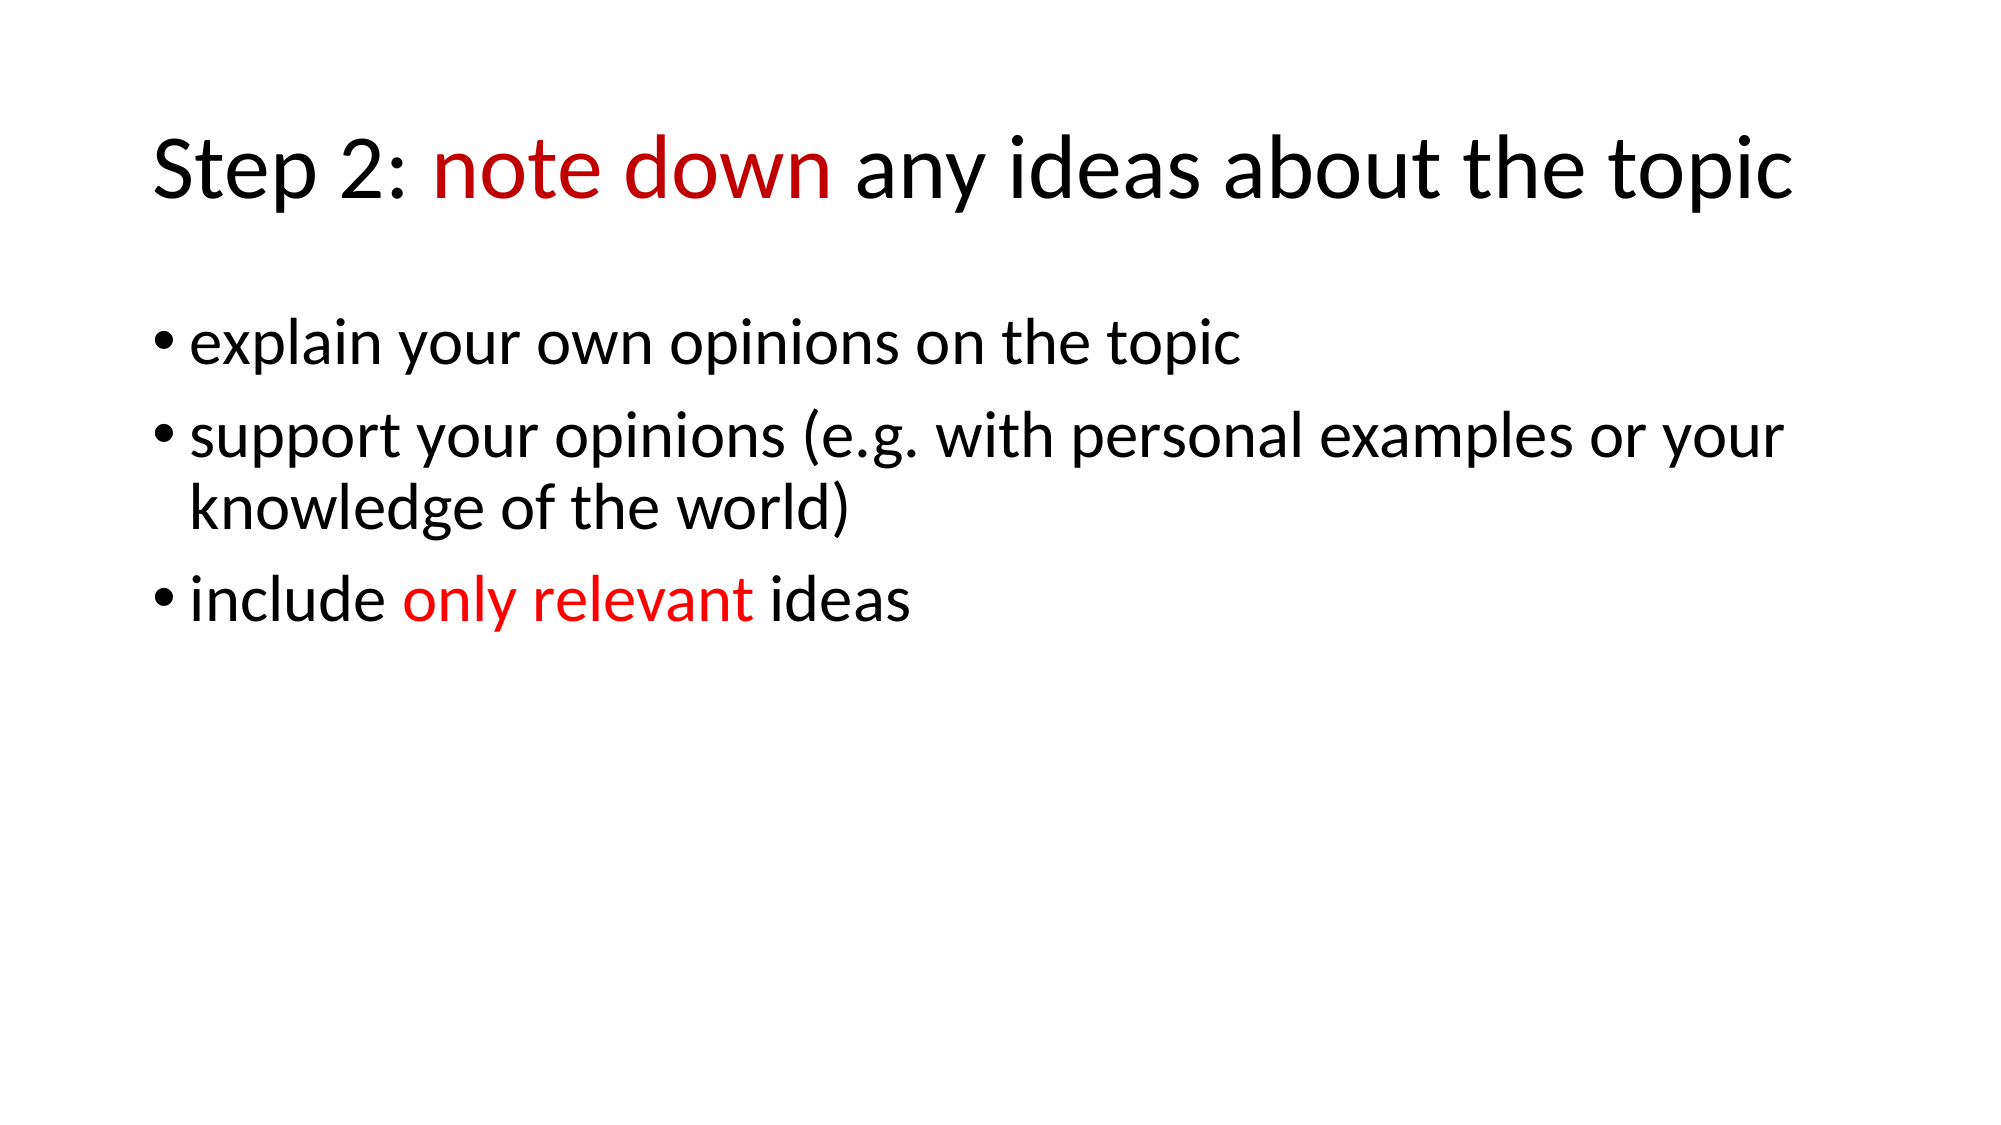

# Step 2: note down any ideas about the topic
explain your own opinions on the topic
support your opinions (e.g. with personal examples or your knowledge of the world)
include only relevant ideas